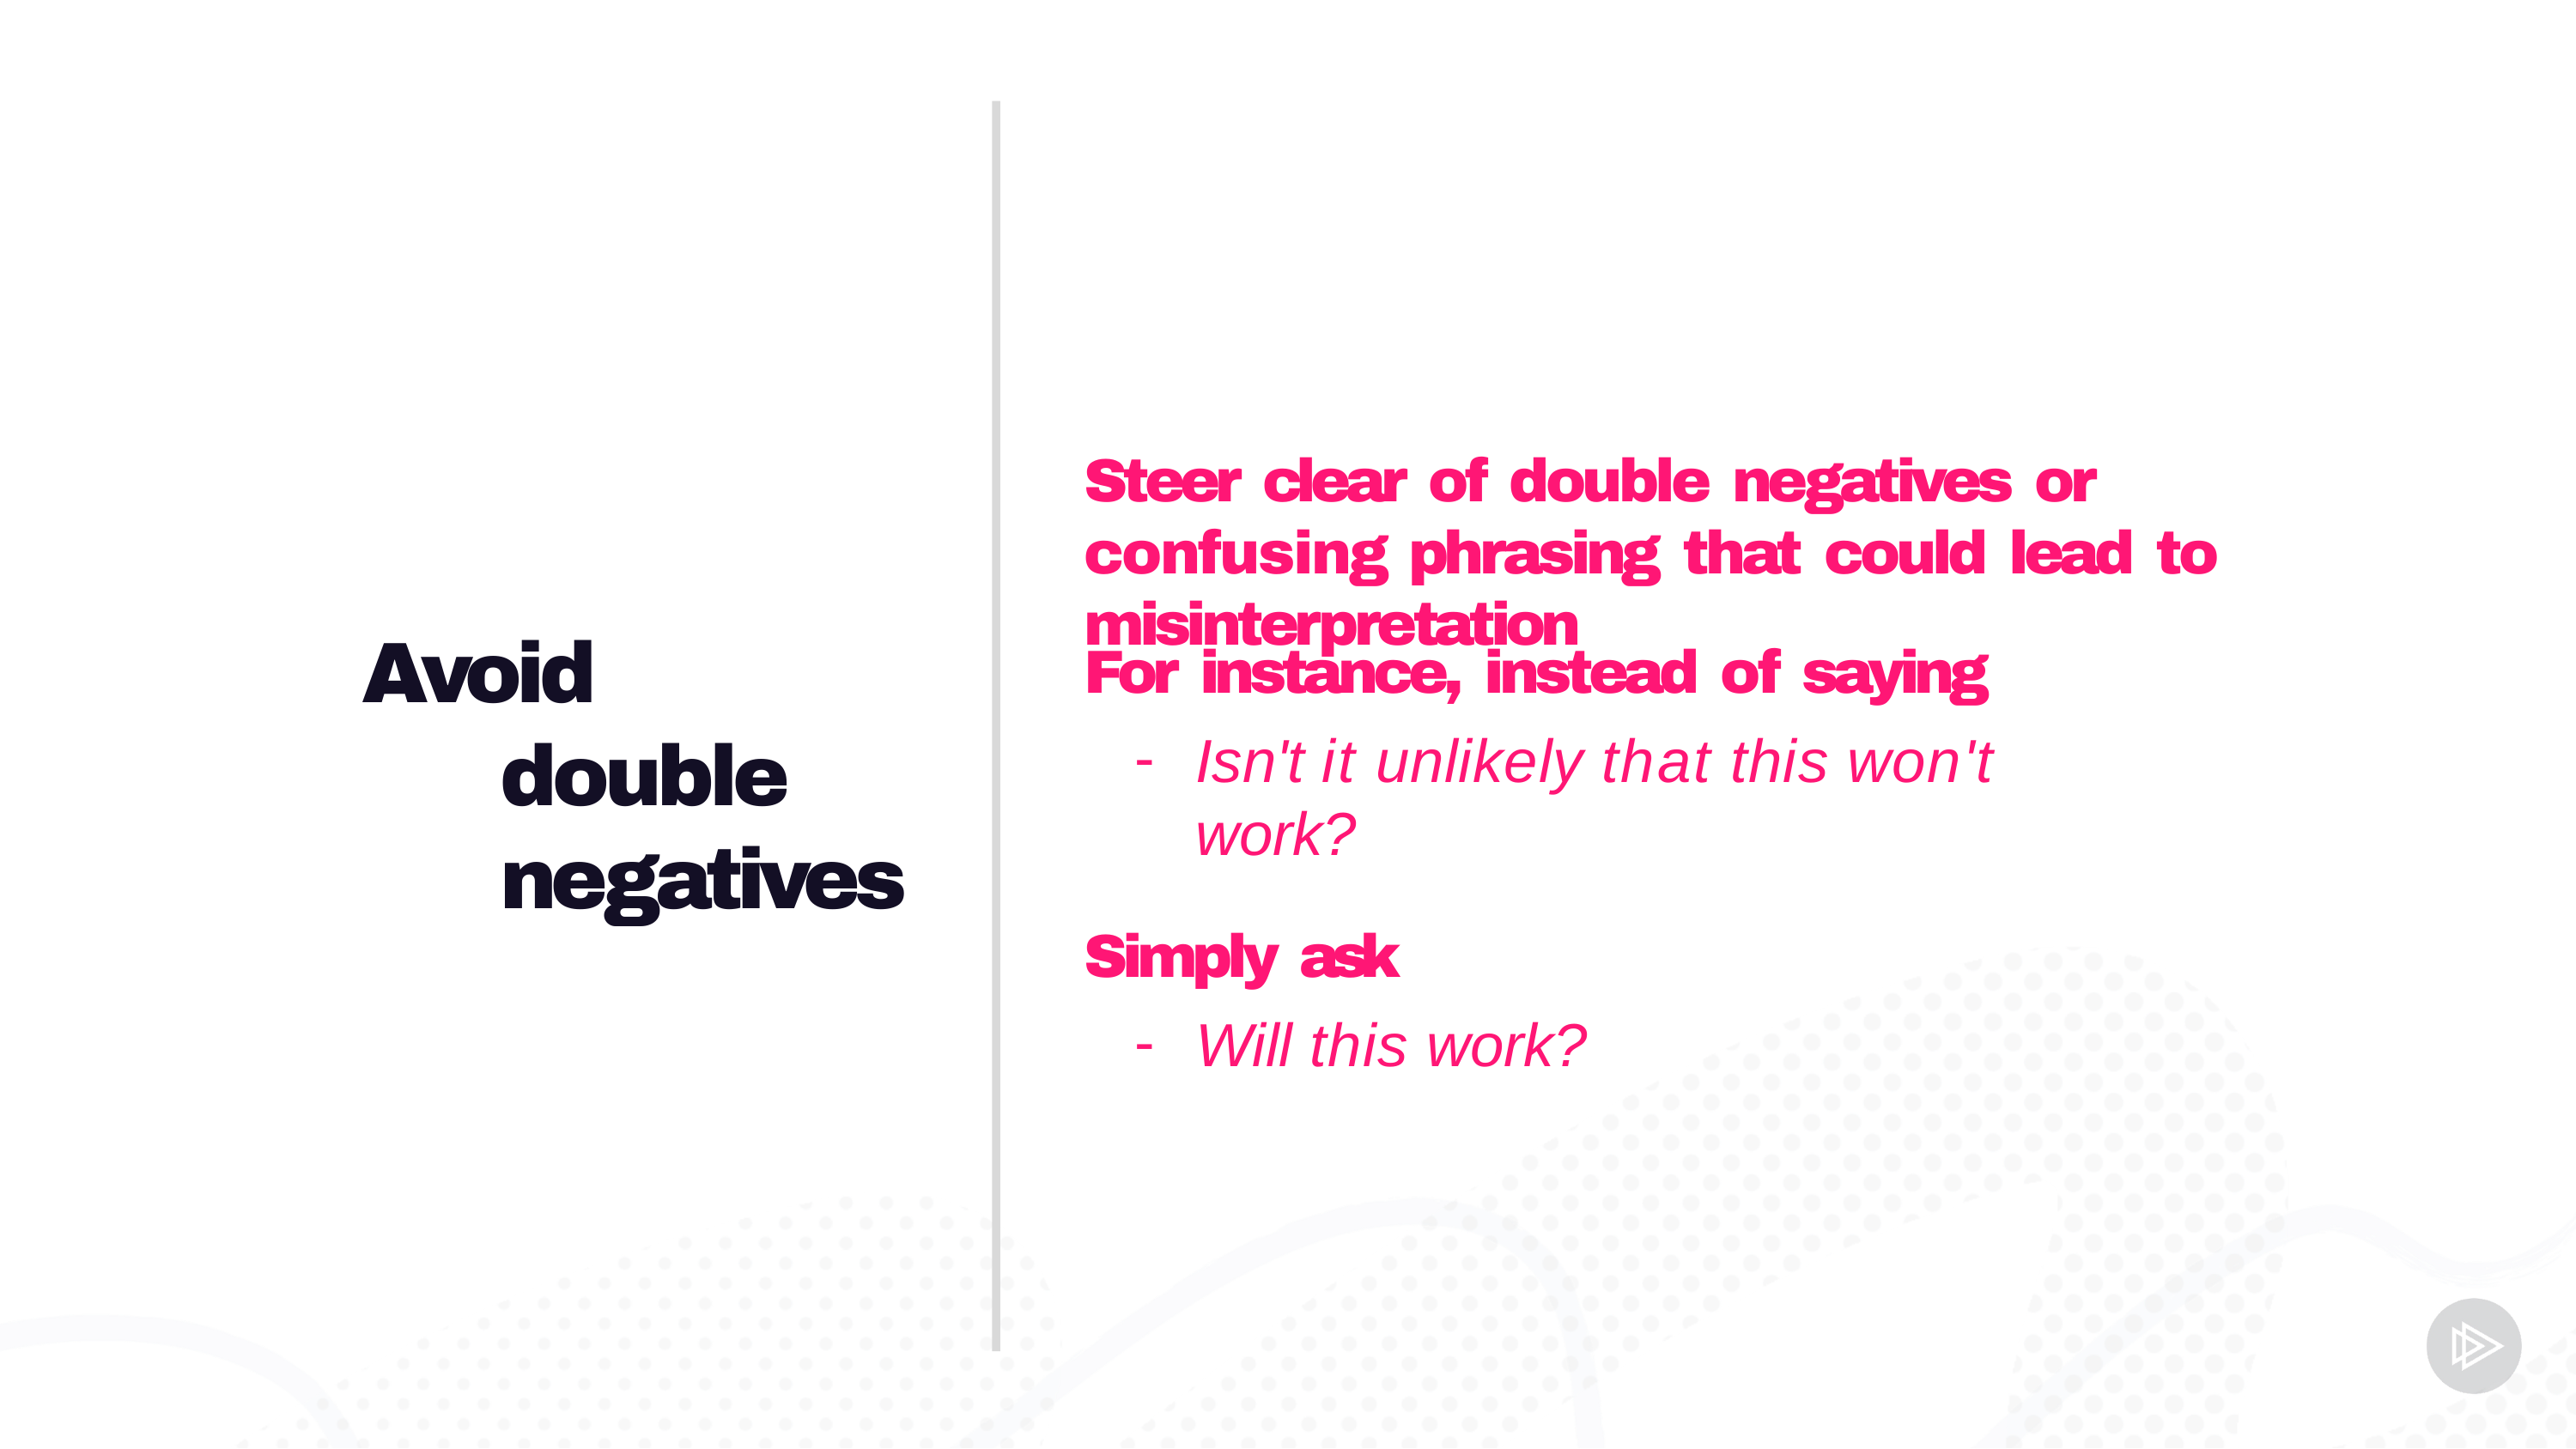

# Steer clear of double negatives or confusing phrasing that could lead to misinterpretation
For instance, instead of saying
Isn't it unlikely that this won't work?
Simply ask
Will this work?
Avoid double negatives